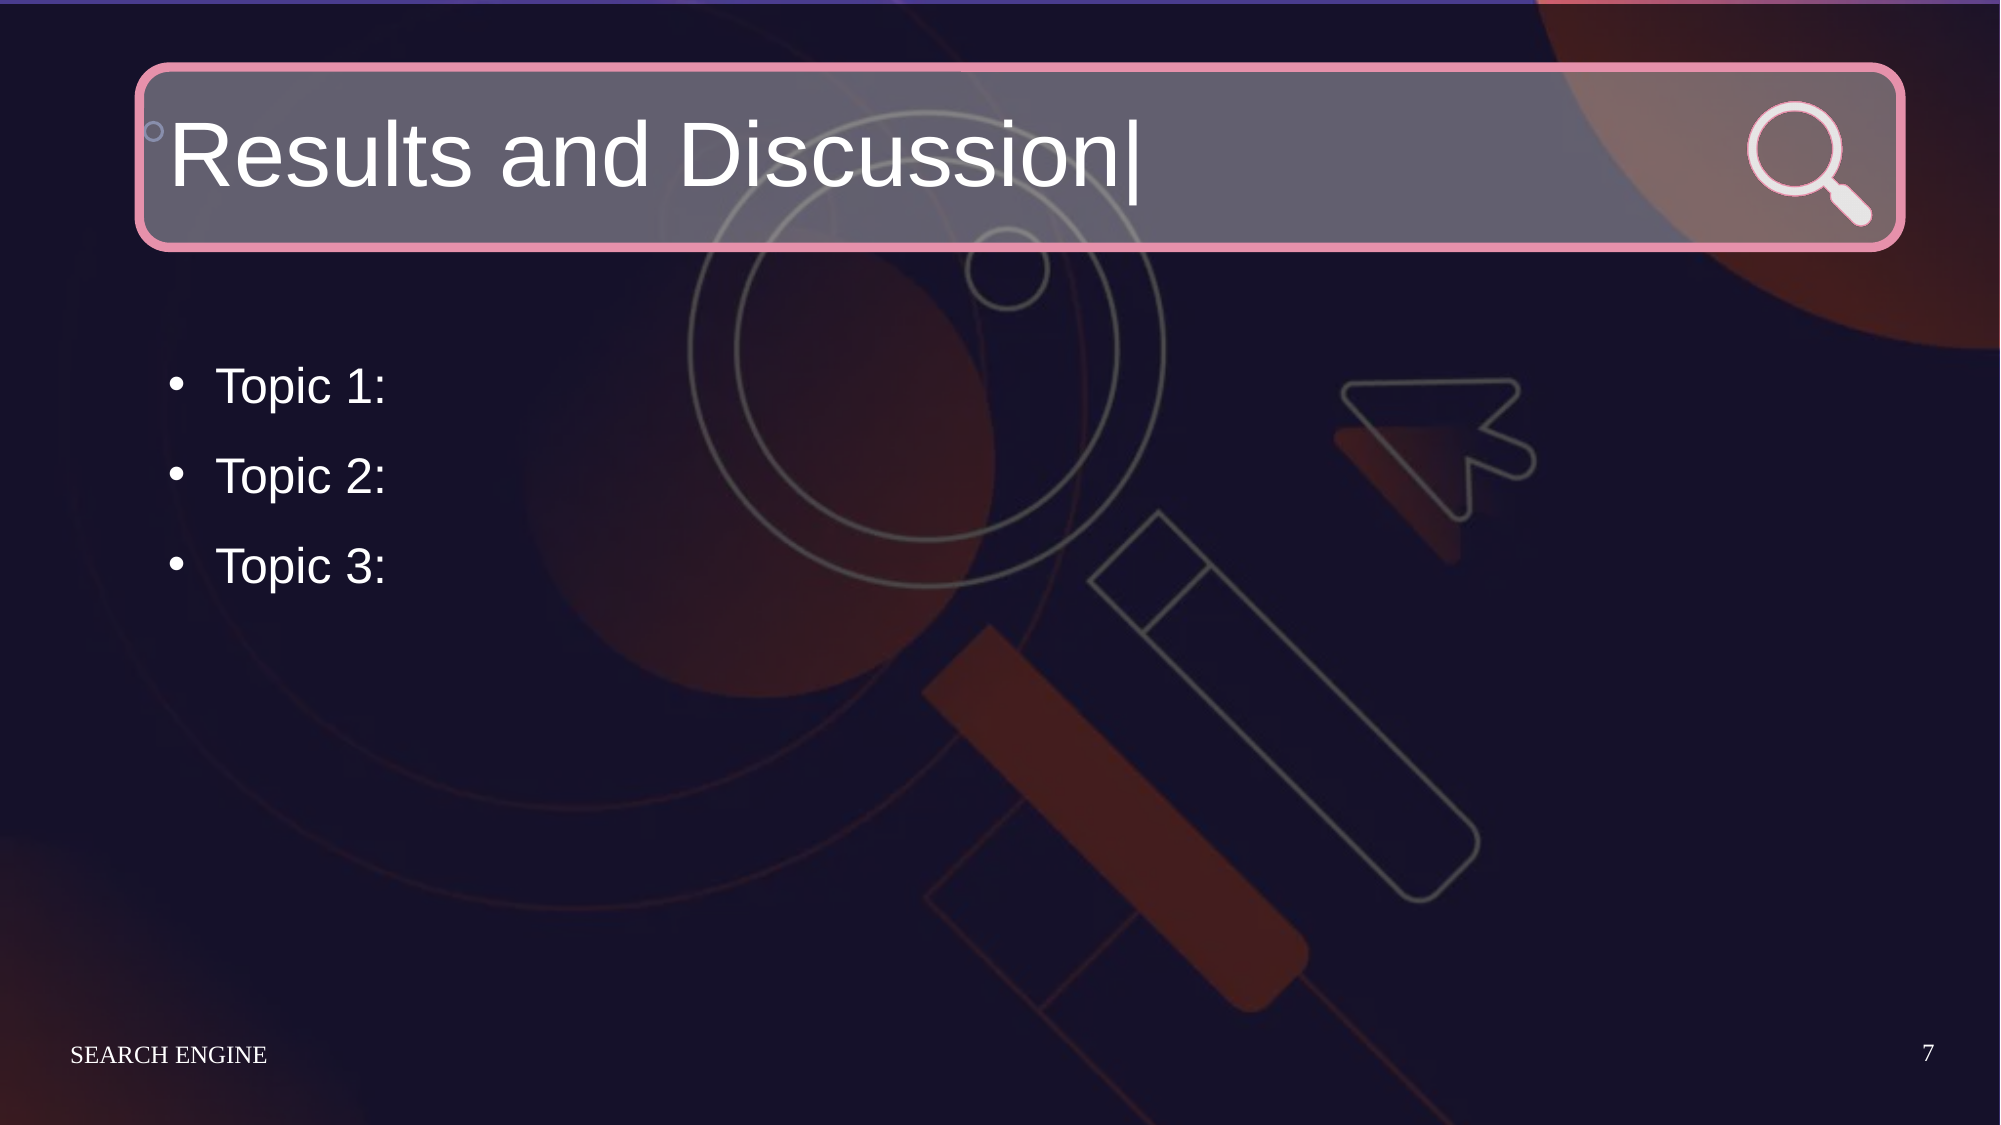

# Results and Discussion|
Topic 1:
Topic 2:
Topic 3:
7
SEARCH ENGINE